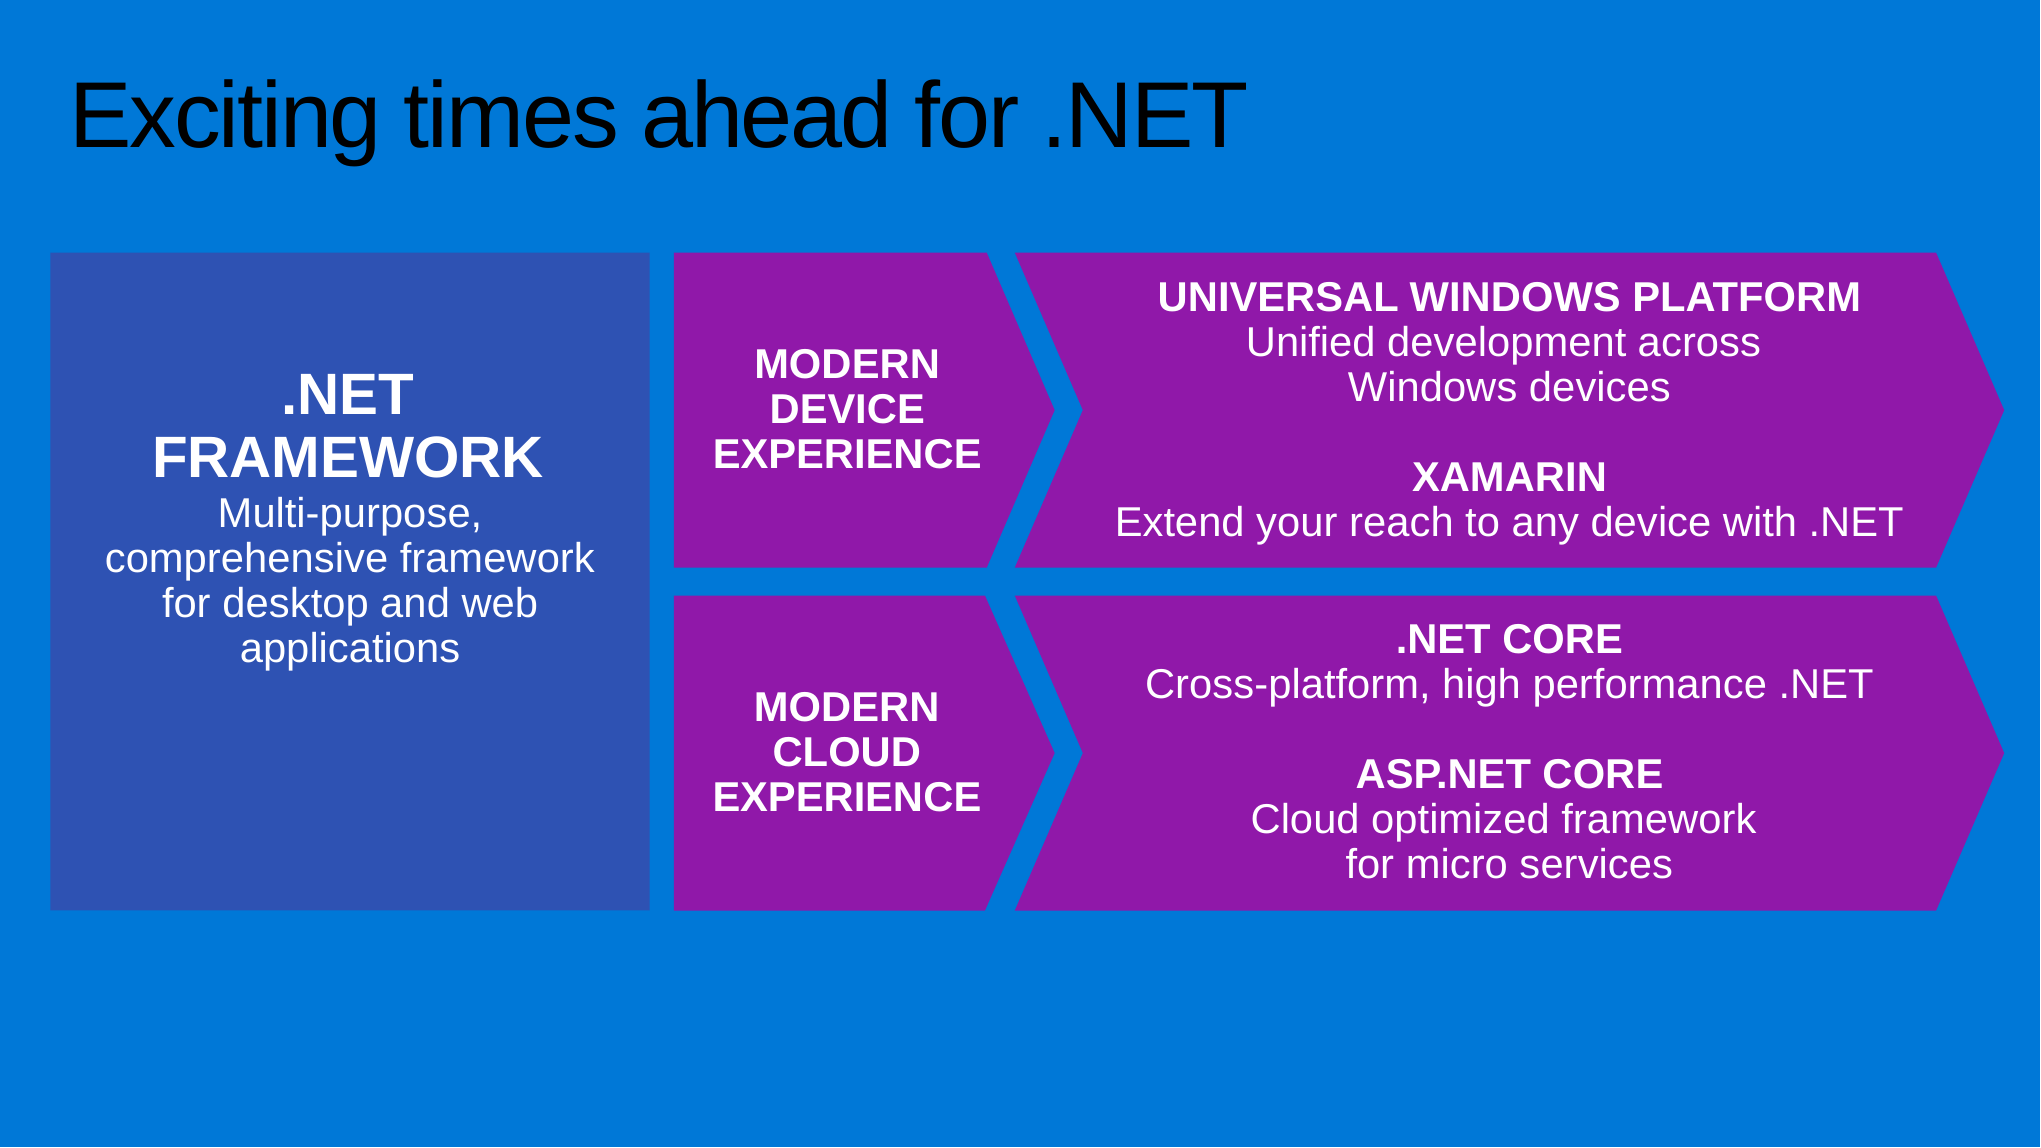

# Exciting times ahead for .NET
Multi-purpose, comprehensive framework for desktop and web applications
.NET FRAMEWORK

Modern DEVICE EXPERIENCE
Universal Windows platform
Unified development across
Windows devices
XAMARIN
Extend your reach to any device with .NET

Modern CLOUD EXPERIENCE
.NET CORE
Cross-platform, high performance .NET
ASP.NET Core
Cloud optimized framework
for micro services